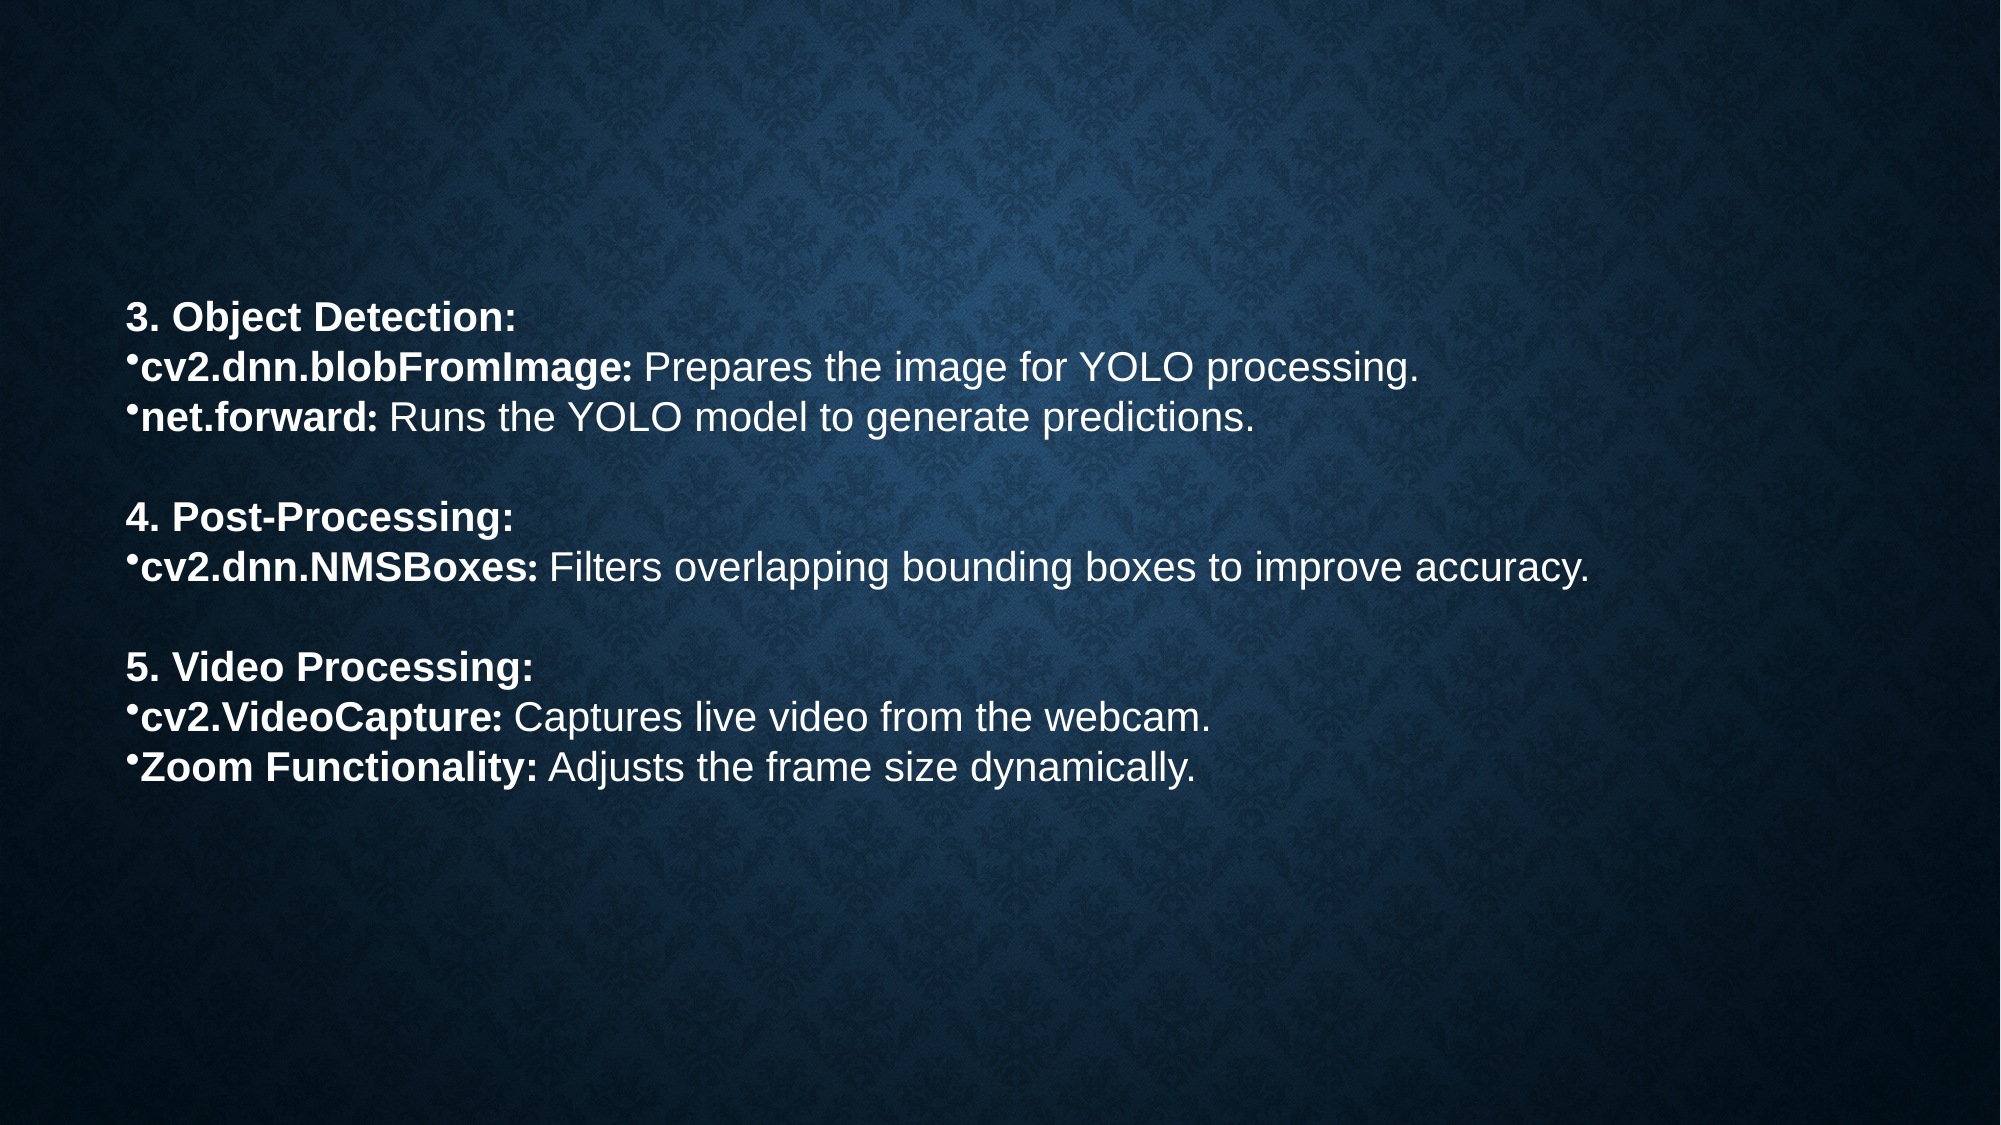

3. Object Detection:
cv2.dnn.blobFromImage: Prepares the image for YOLO processing.
net.forward: Runs the YOLO model to generate predictions.

4. Post-Processing:
cv2.dnn.NMSBoxes: Filters overlapping bounding boxes to improve accuracy.

5. Video Processing:
cv2.VideoCapture: Captures live video from the webcam.
Zoom Functionality: Adjusts the frame size dynamically.